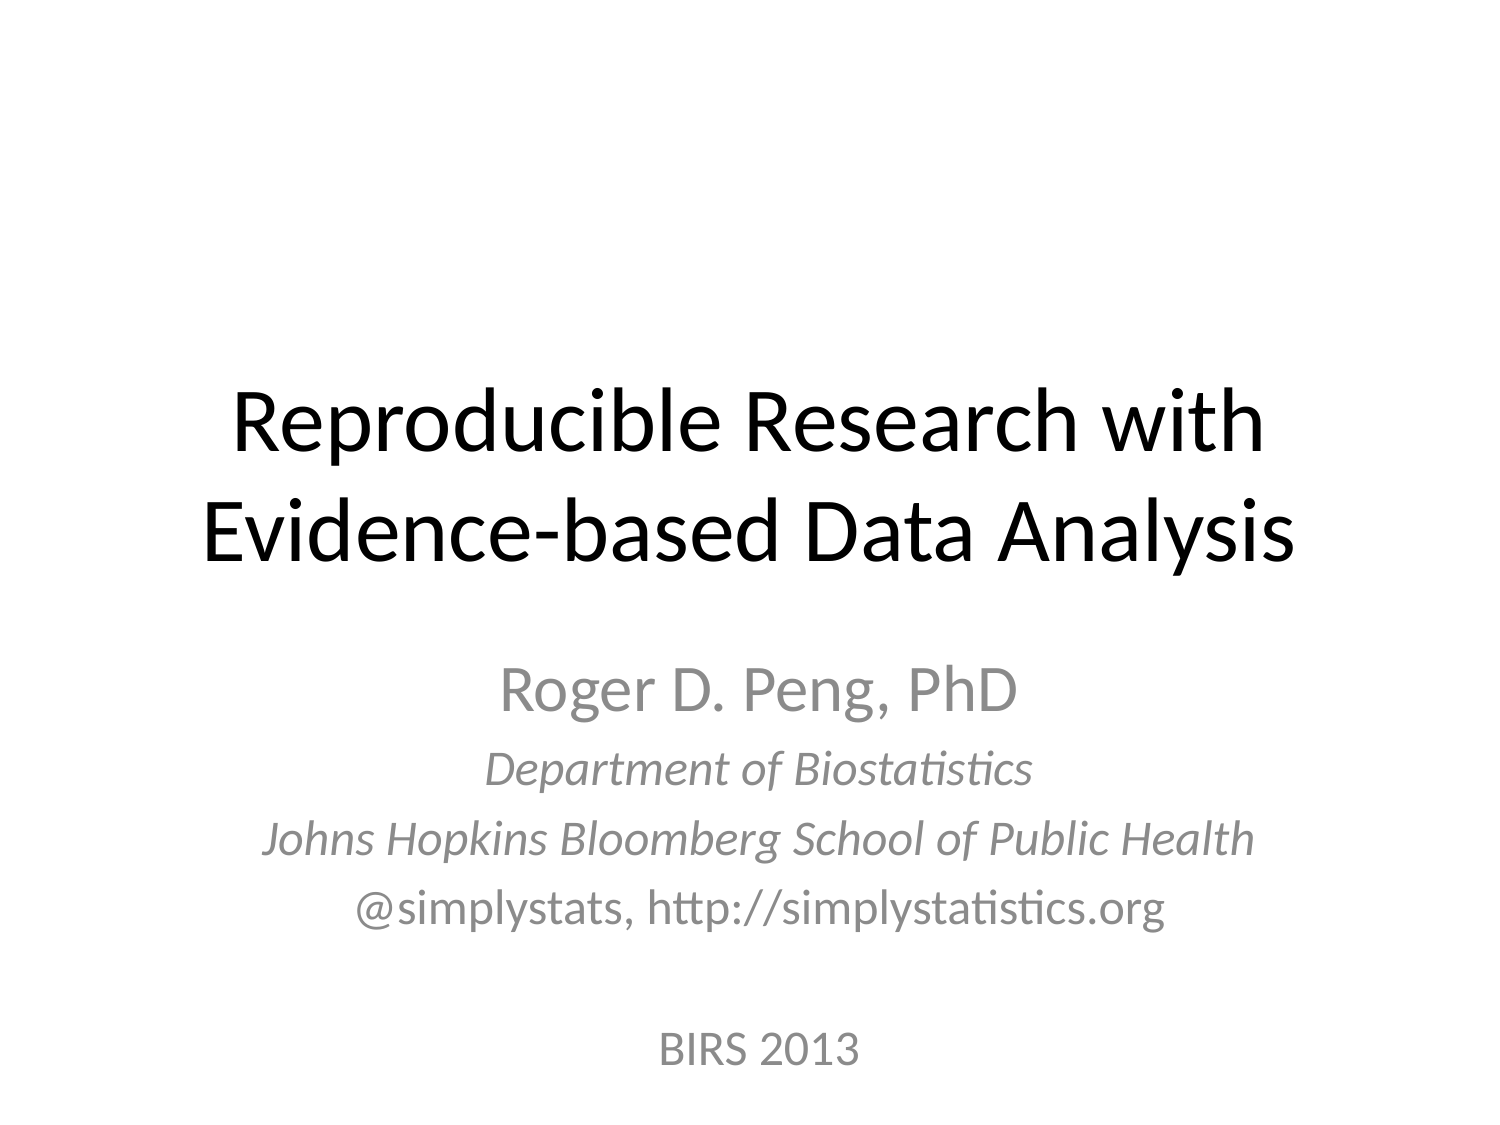

# Reproducible Research with Evidence-based Data Analysis
Roger D. Peng, PhD
Department of Biostatistics
Johns Hopkins Bloomberg School of Public Health
@simplystats, http://simplystatistics.org

BIRS 2013